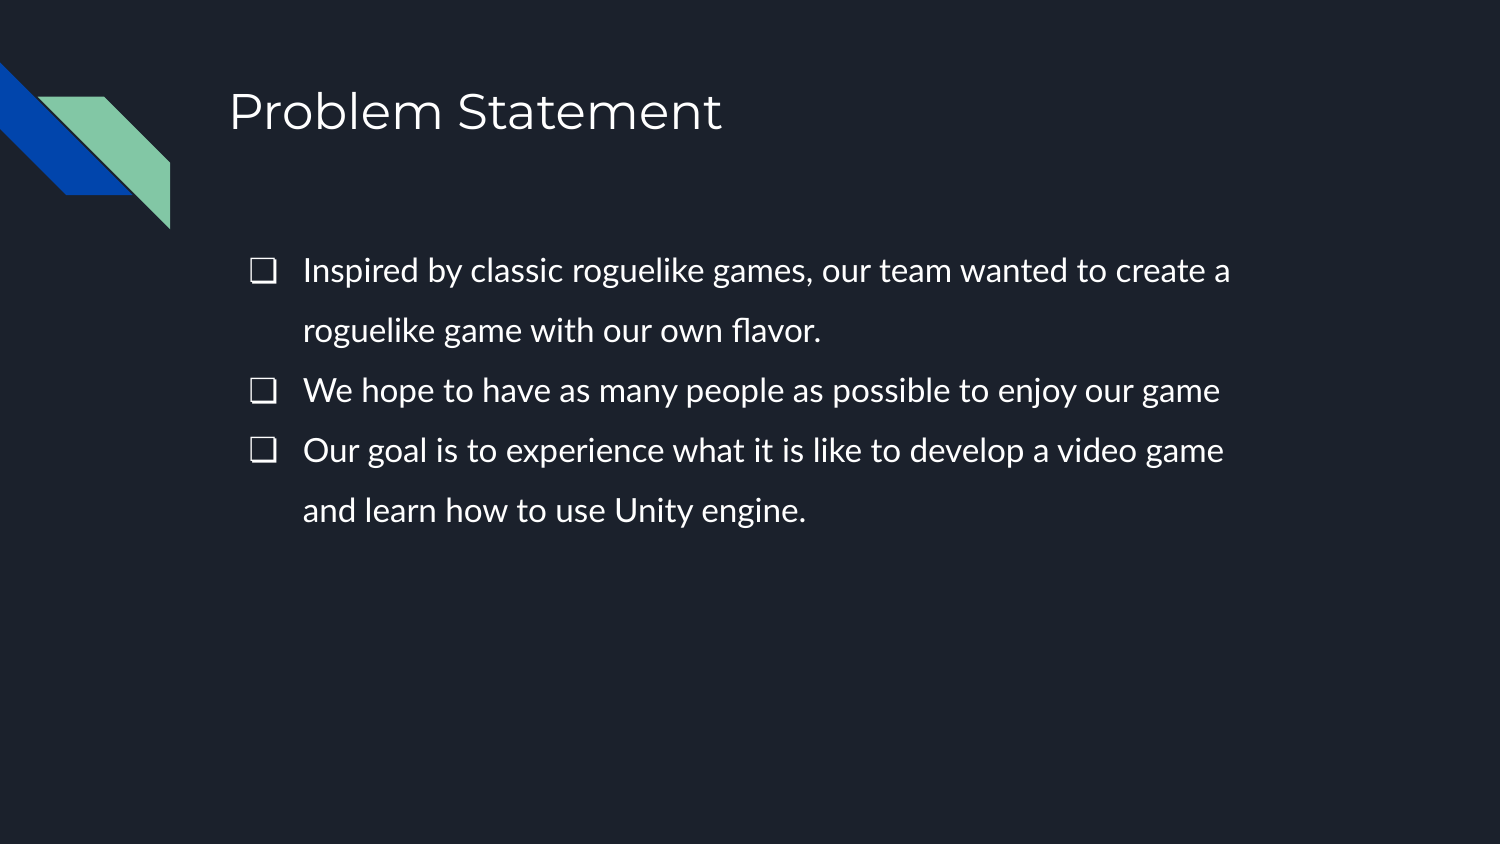

# Problem Statement
Inspired by classic roguelike games, our team wanted to create a roguelike game with our own flavor.
We hope to have as many people as possible to enjoy our game
Our goal is to experience what it is like to develop a video game and learn how to use Unity engine.